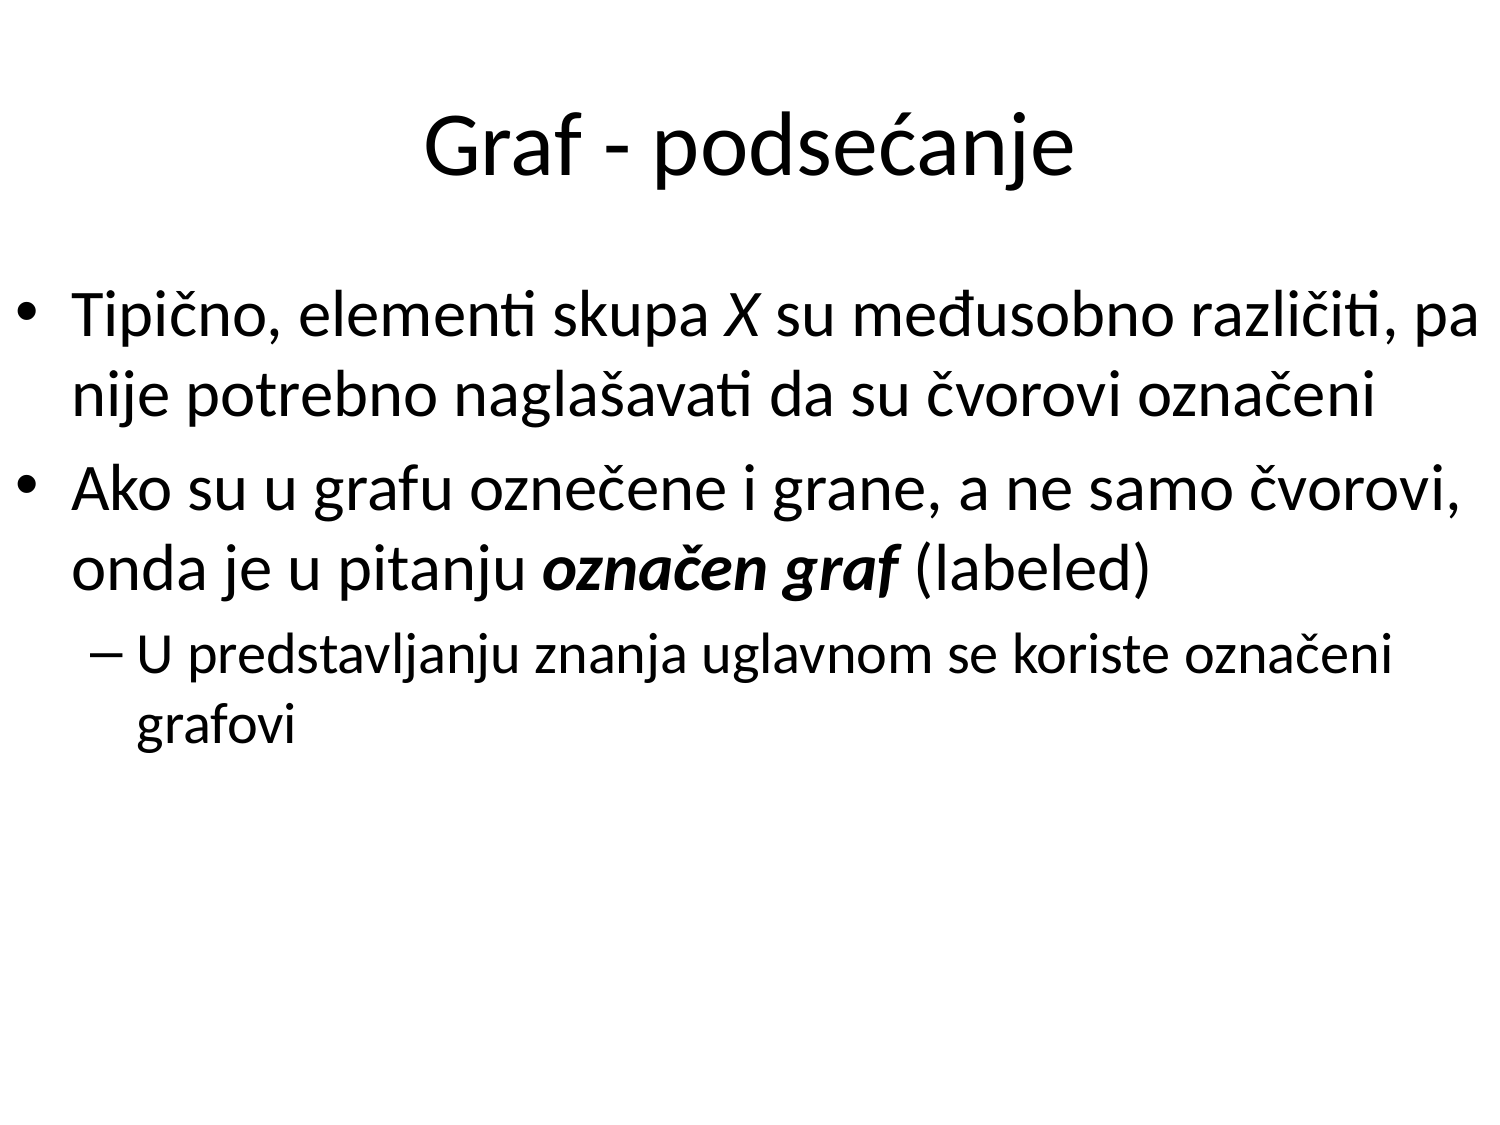

# Graf - podsećanje
Tipično, elementi skupa X su međusobno različiti, pa nije potrebno naglašavati da su čvorovi označeni
Ako su u grafu oznečene i grane, a ne samo čvorovi, onda je u pitanju označen graf (labeled)
U predstavljanju znanja uglavnom se koriste označeni grafovi